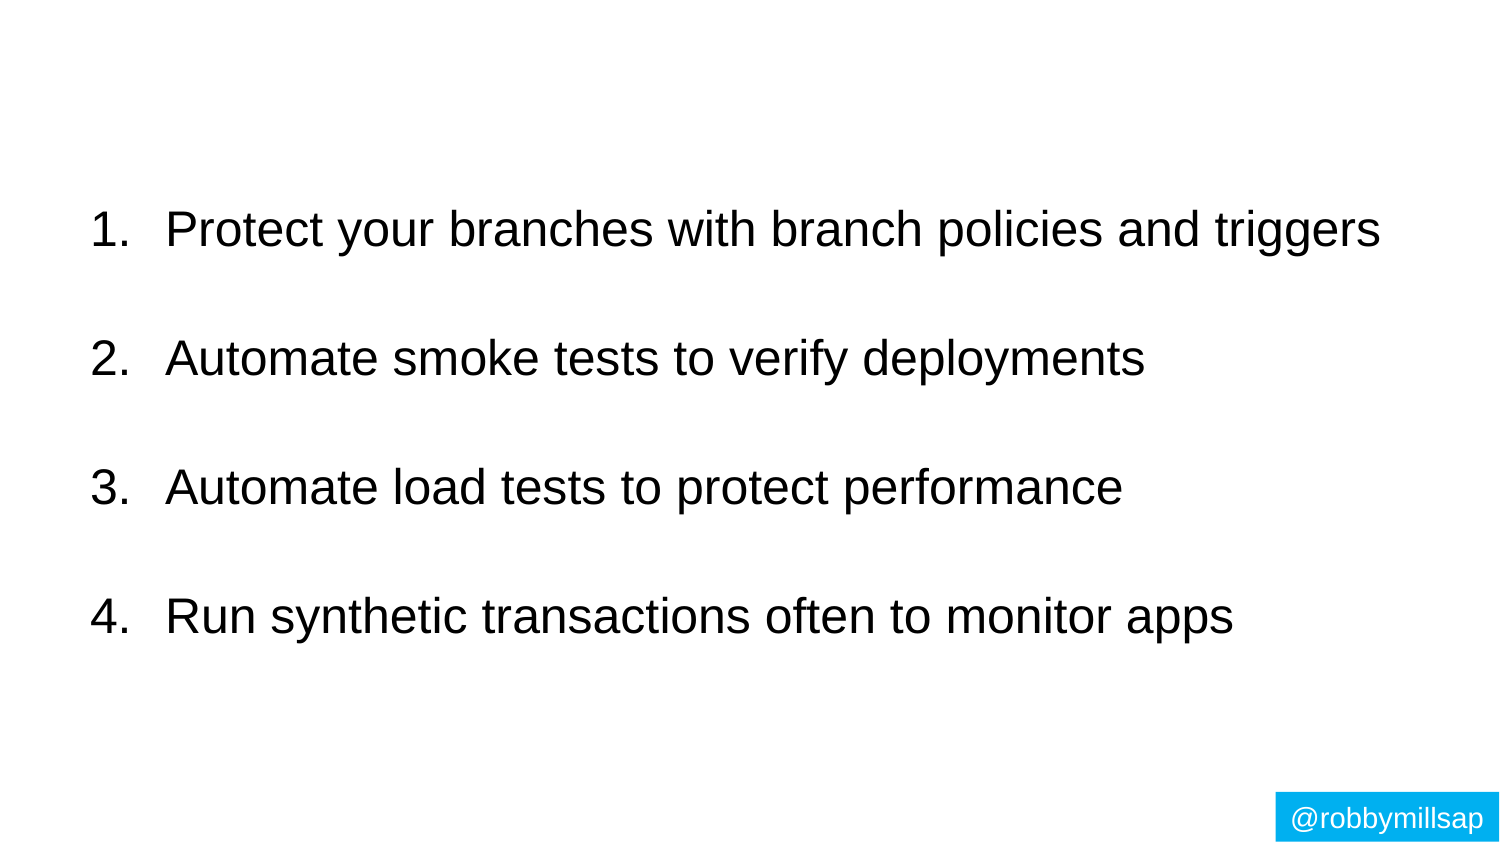

# Automate Everything
Protect your branches with branch policies and triggers
Automate smoke tests to verify deployments
Automate load tests to protect performance
Run synthetic transactions often to monitor apps
@robbymillsap